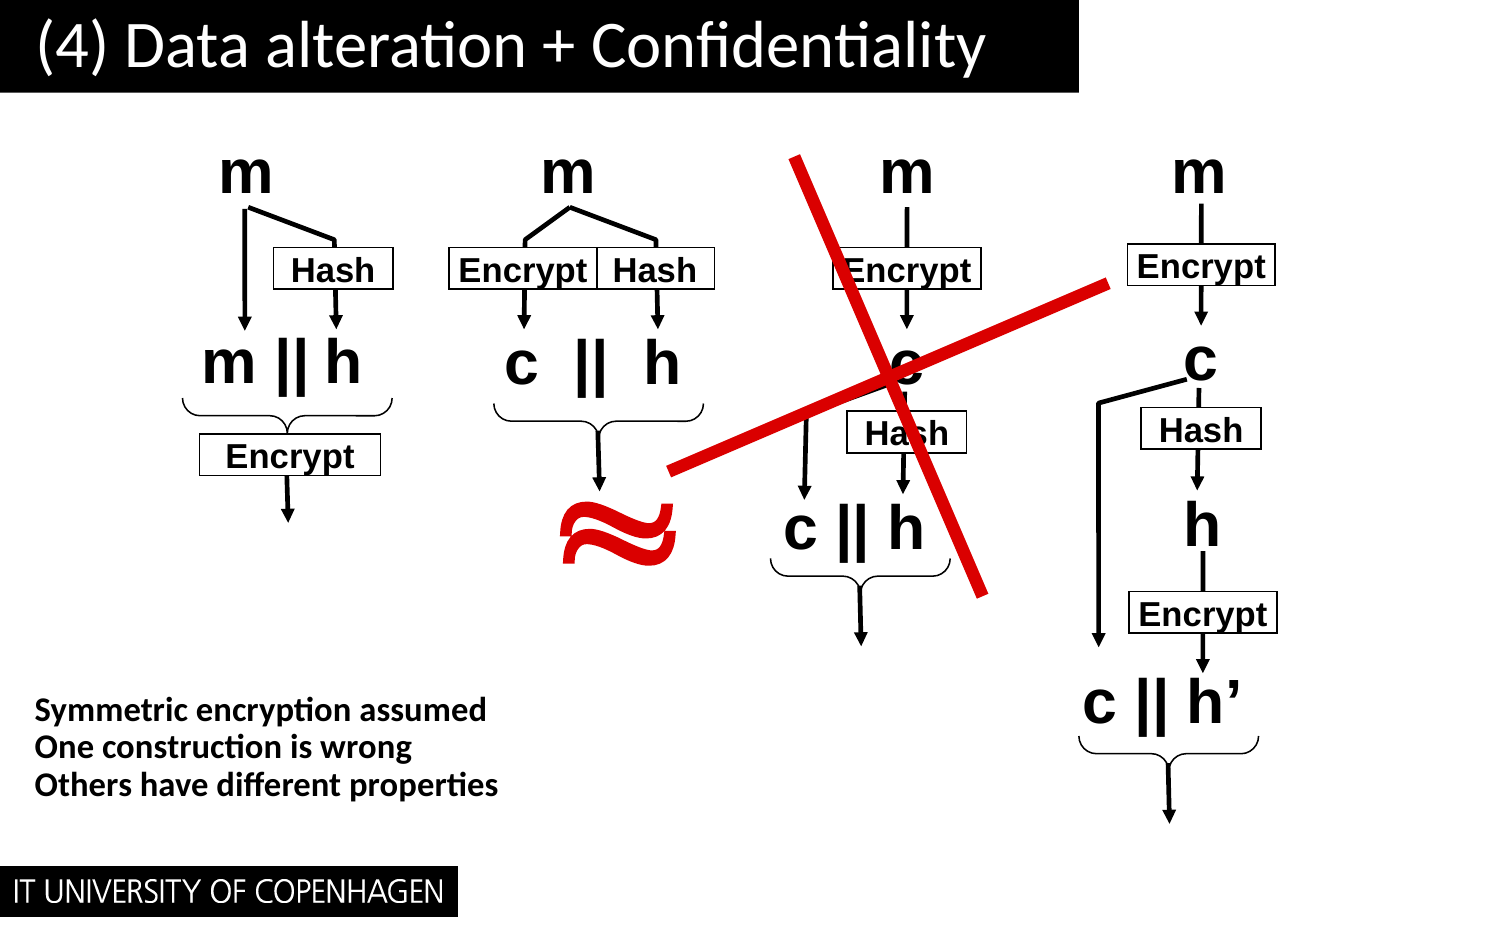

# (4) Data alteration + Confidentiality
m
m

Encrypt
Hash

c  ||  h

m

Encrypt

Hash
c || h

c
m

Encrypt
Encrypt
c

Hash
h

Encrypt
Encrypt
c || h’

Hash

m ||
h
≈
Encrypt

Symmetric encryption assumed
One construction is wrong
Others have different properties